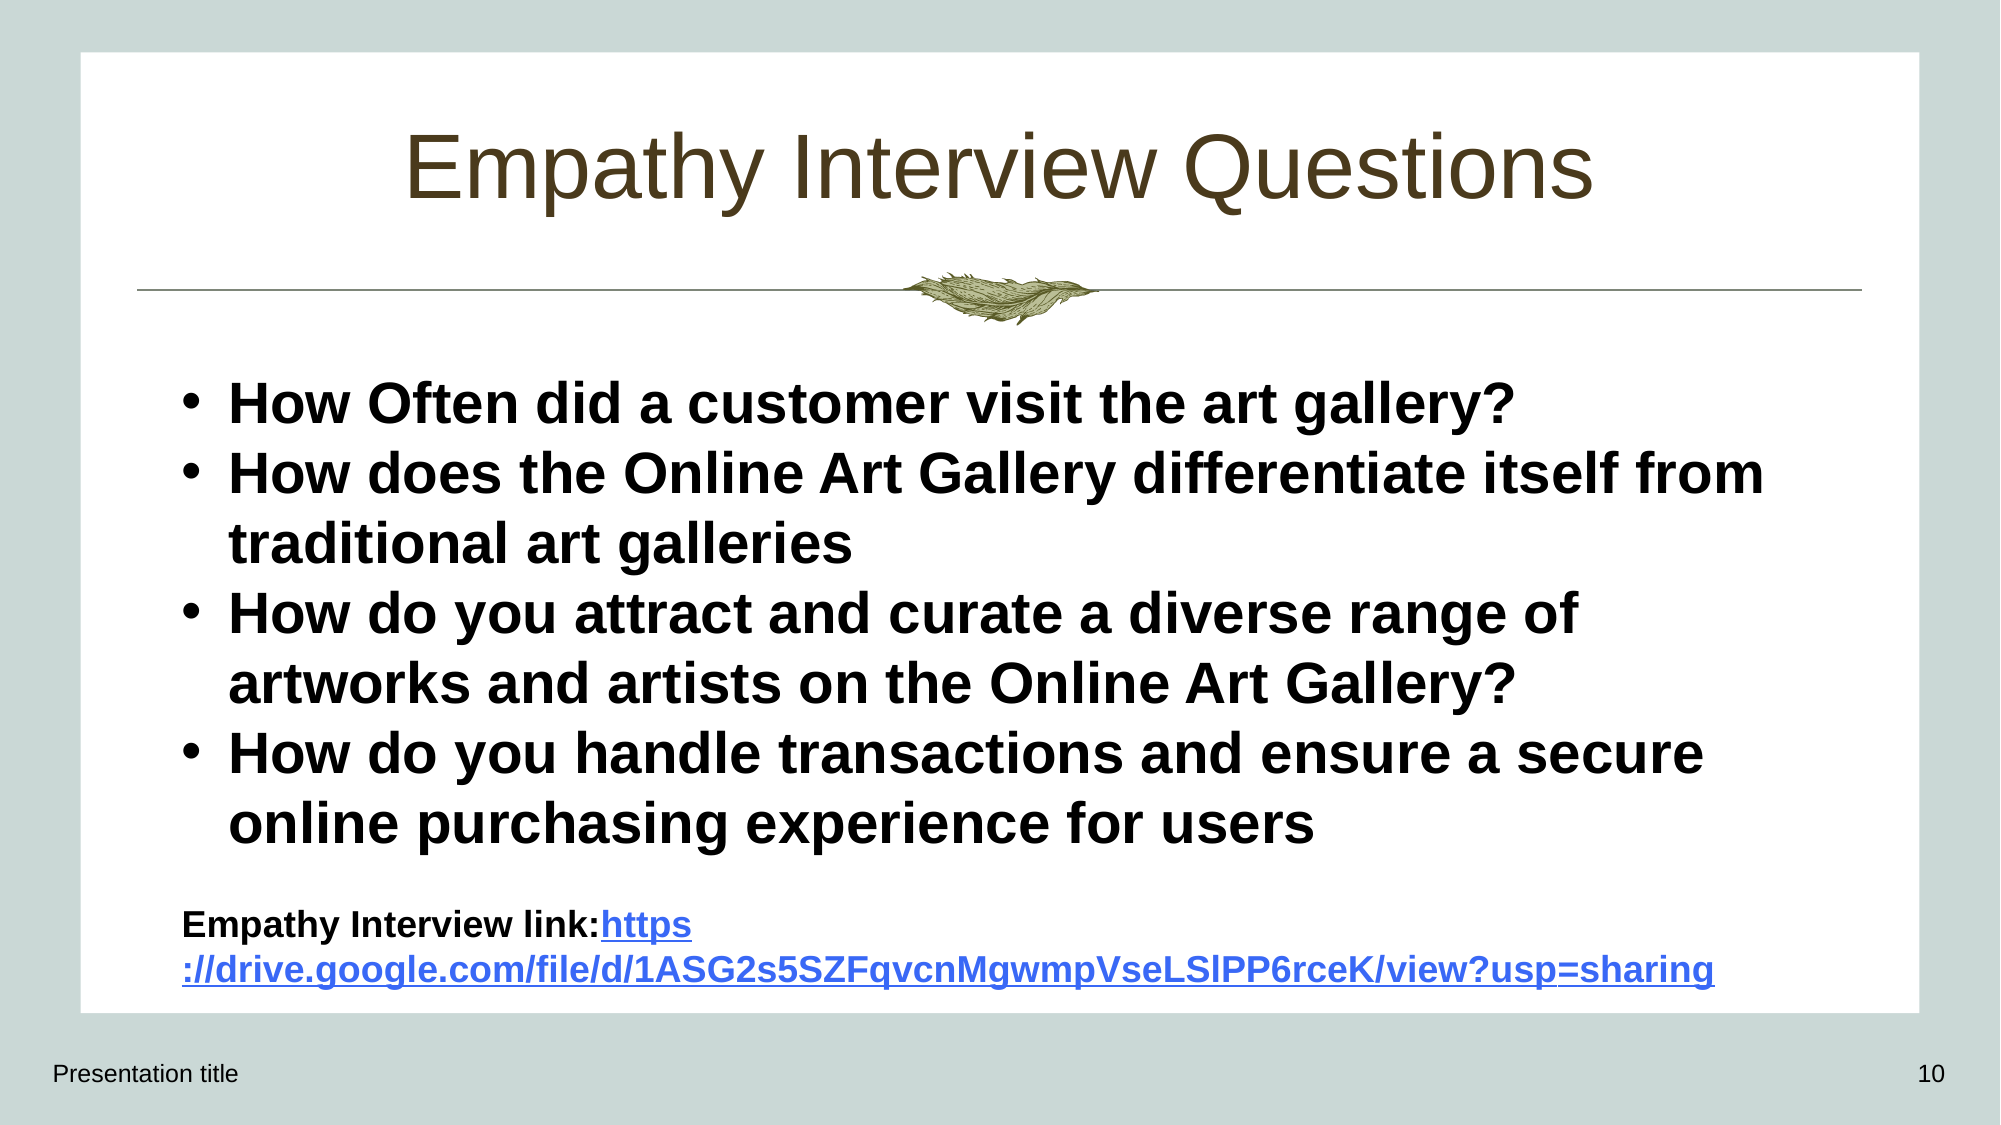

# Empathy Interview Questions

How Often did a customer visit the art gallery?
How does the Online Art Gallery differentiate itself from traditional art galleries
How do you attract and curate a diverse range of artworks and artists on the Online Art Gallery?
How do you handle transactions and ensure a secure online purchasing experience for users

Empathy Interview link:https://drive.google.com/file/d/1ASG2s5SZFqvcnMgwmpVseLSlPP6rceK/view?usp=sharing
Presentation title
10